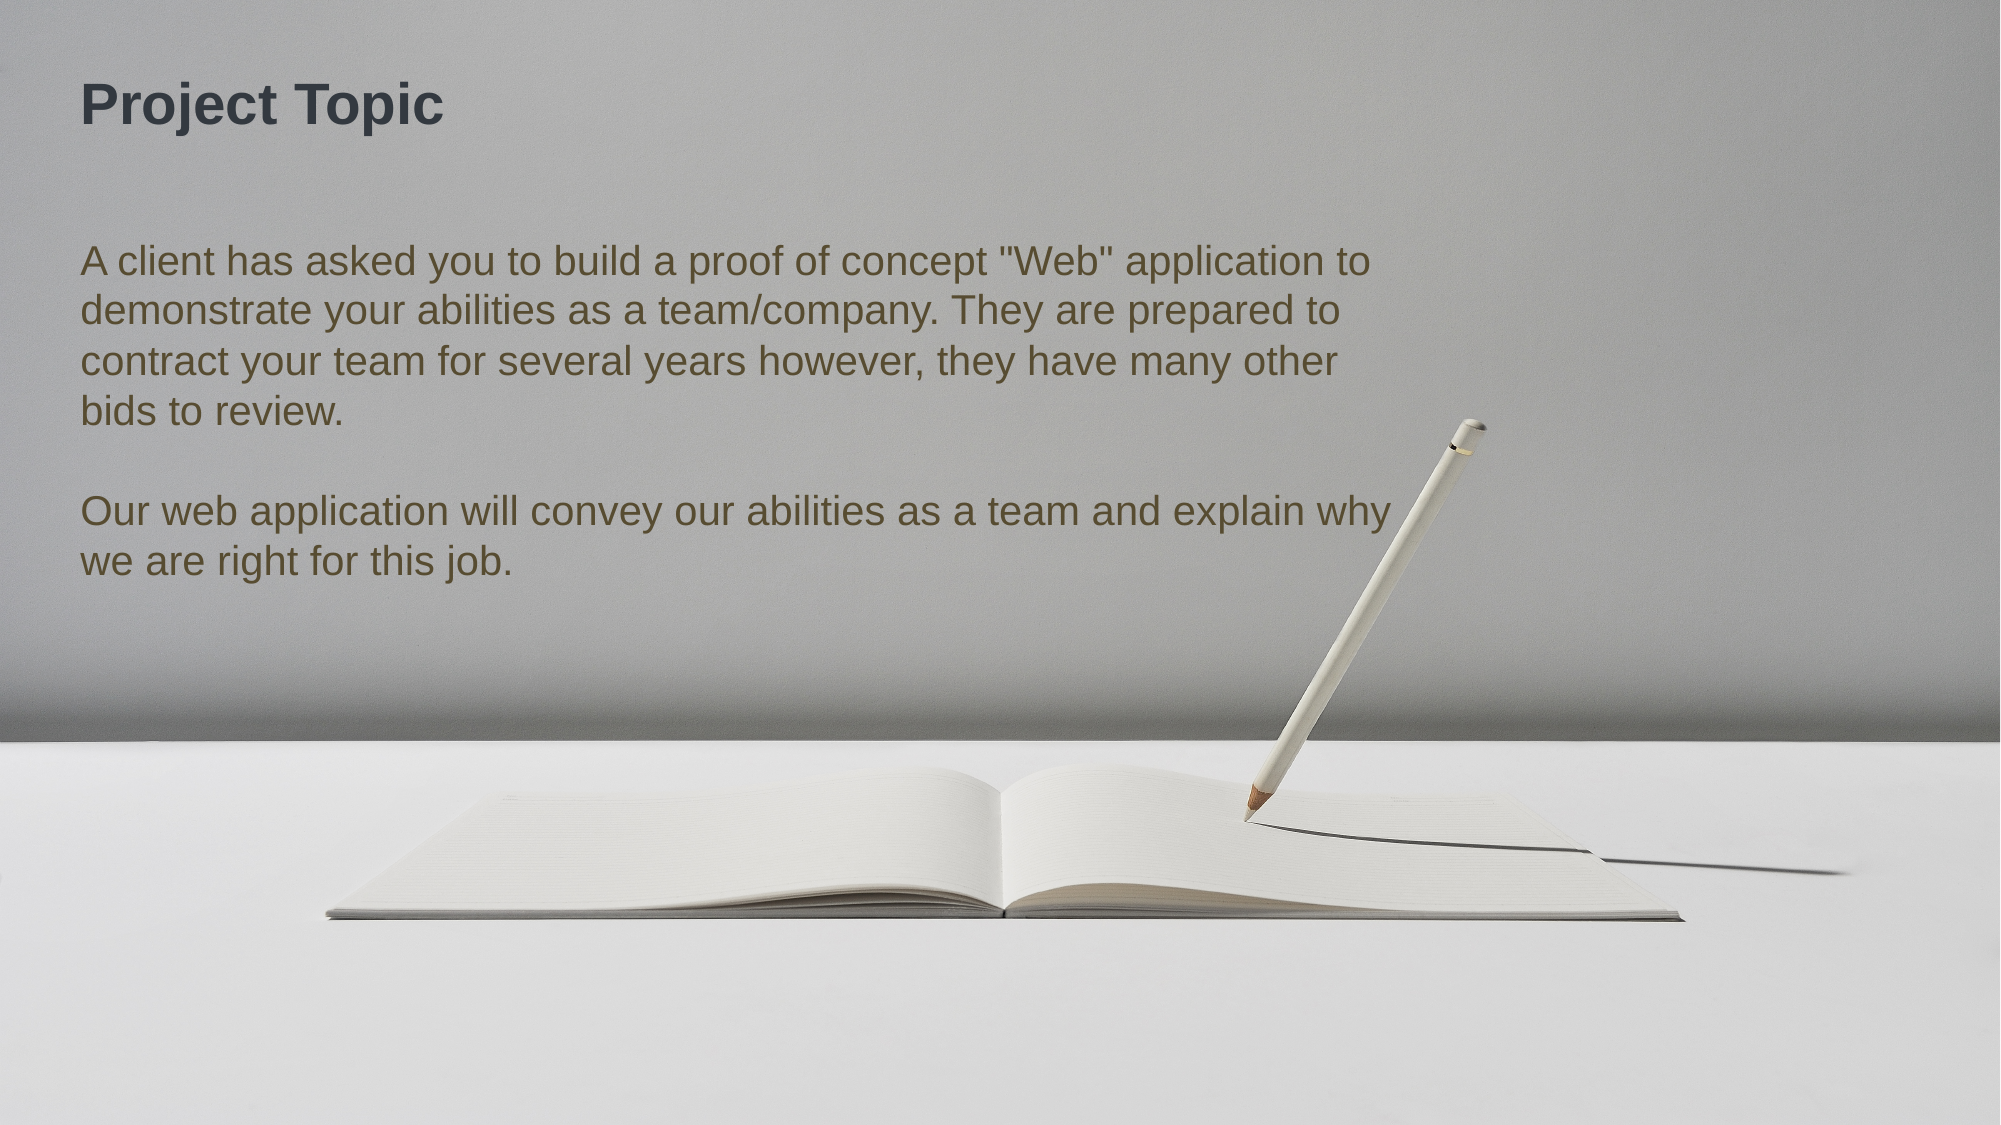

Project Topic

A client has asked you to build a proof of concept "Web" application to demonstrate your abilities as a team/company. They are prepared to contract your team for several years however, they have many other bids to review.

Our web application will convey our abilities as a team and explain why
we are right for this job.